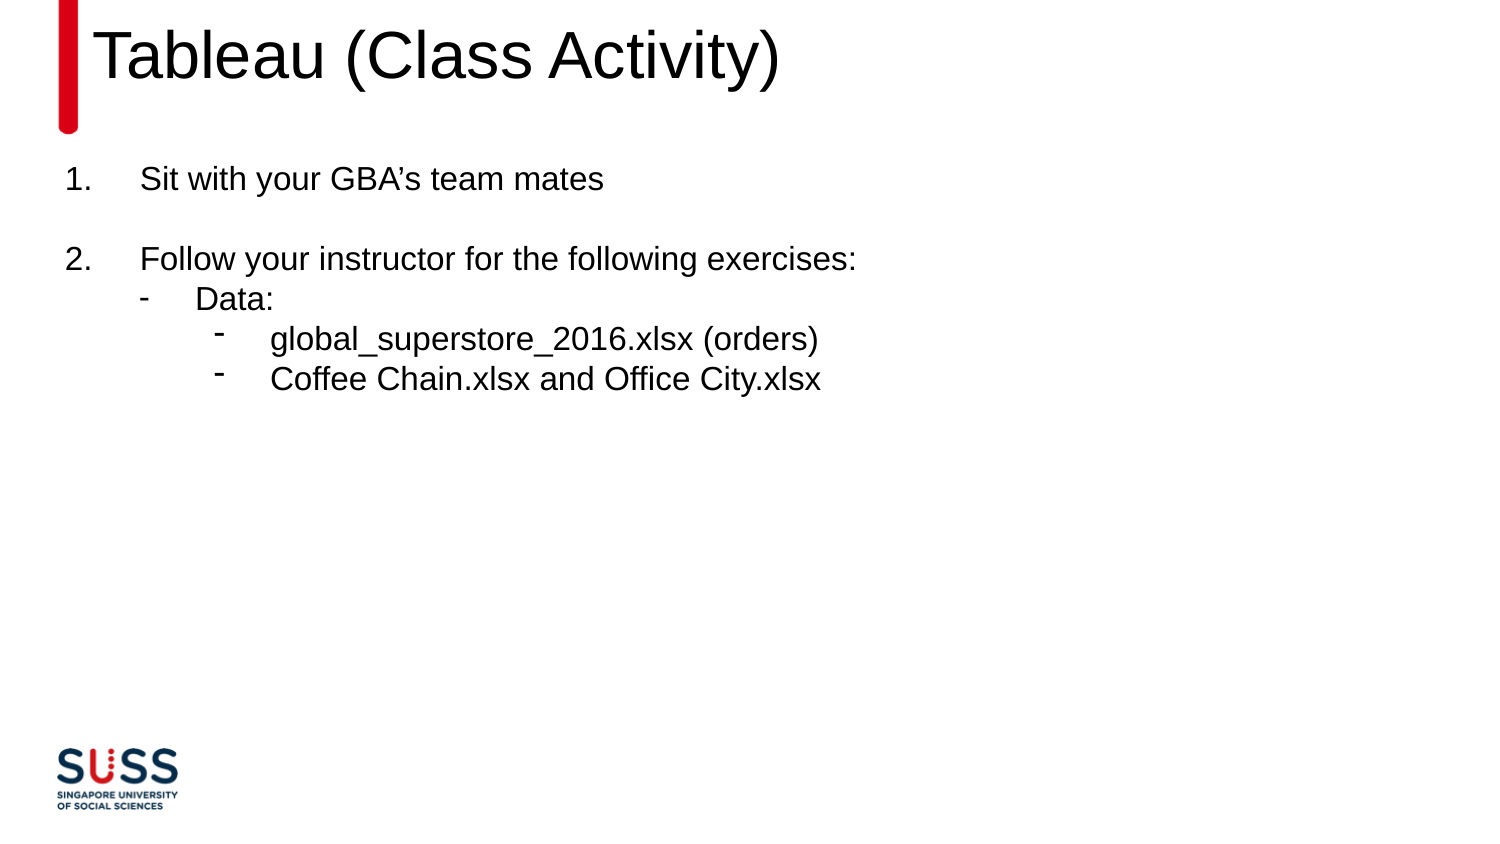

Tableau (Class Activity)
Sit with your GBA’s team mates

Follow your instructor for the following exercises:
Data:
global_superstore_2016.xlsx (orders)
Coffee Chain.xlsx and Office City.xlsx